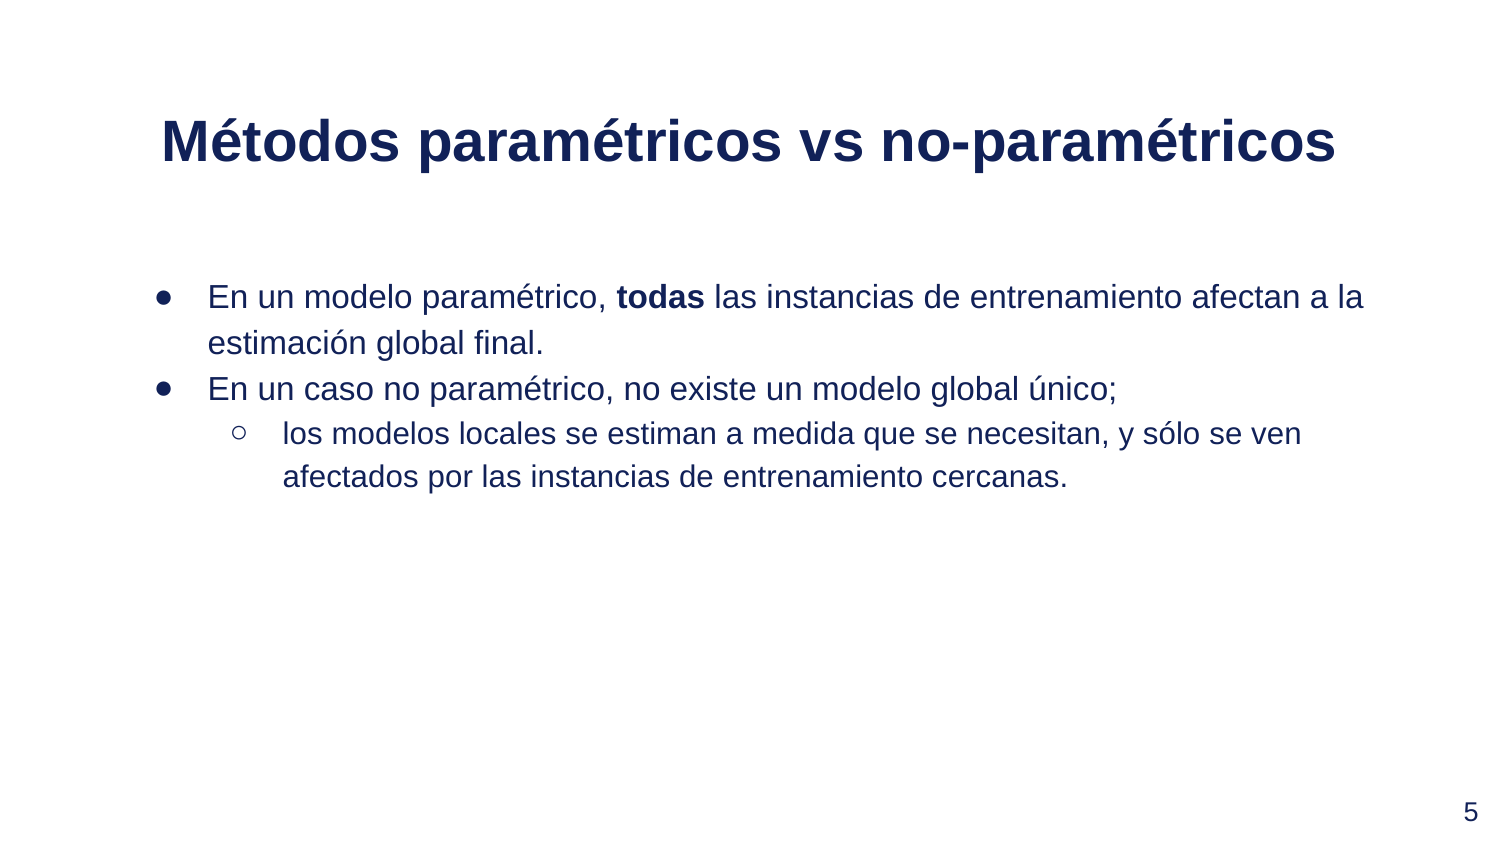

Métodos paramétricos vs no-paramétricos
En un modelo paramétrico, todas las instancias de entrenamiento afectan a la estimación global final.
En un caso no paramétrico, no existe un modelo global único;
los modelos locales se estiman a medida que se necesitan, y sólo se ven afectados por las instancias de entrenamiento cercanas.
5